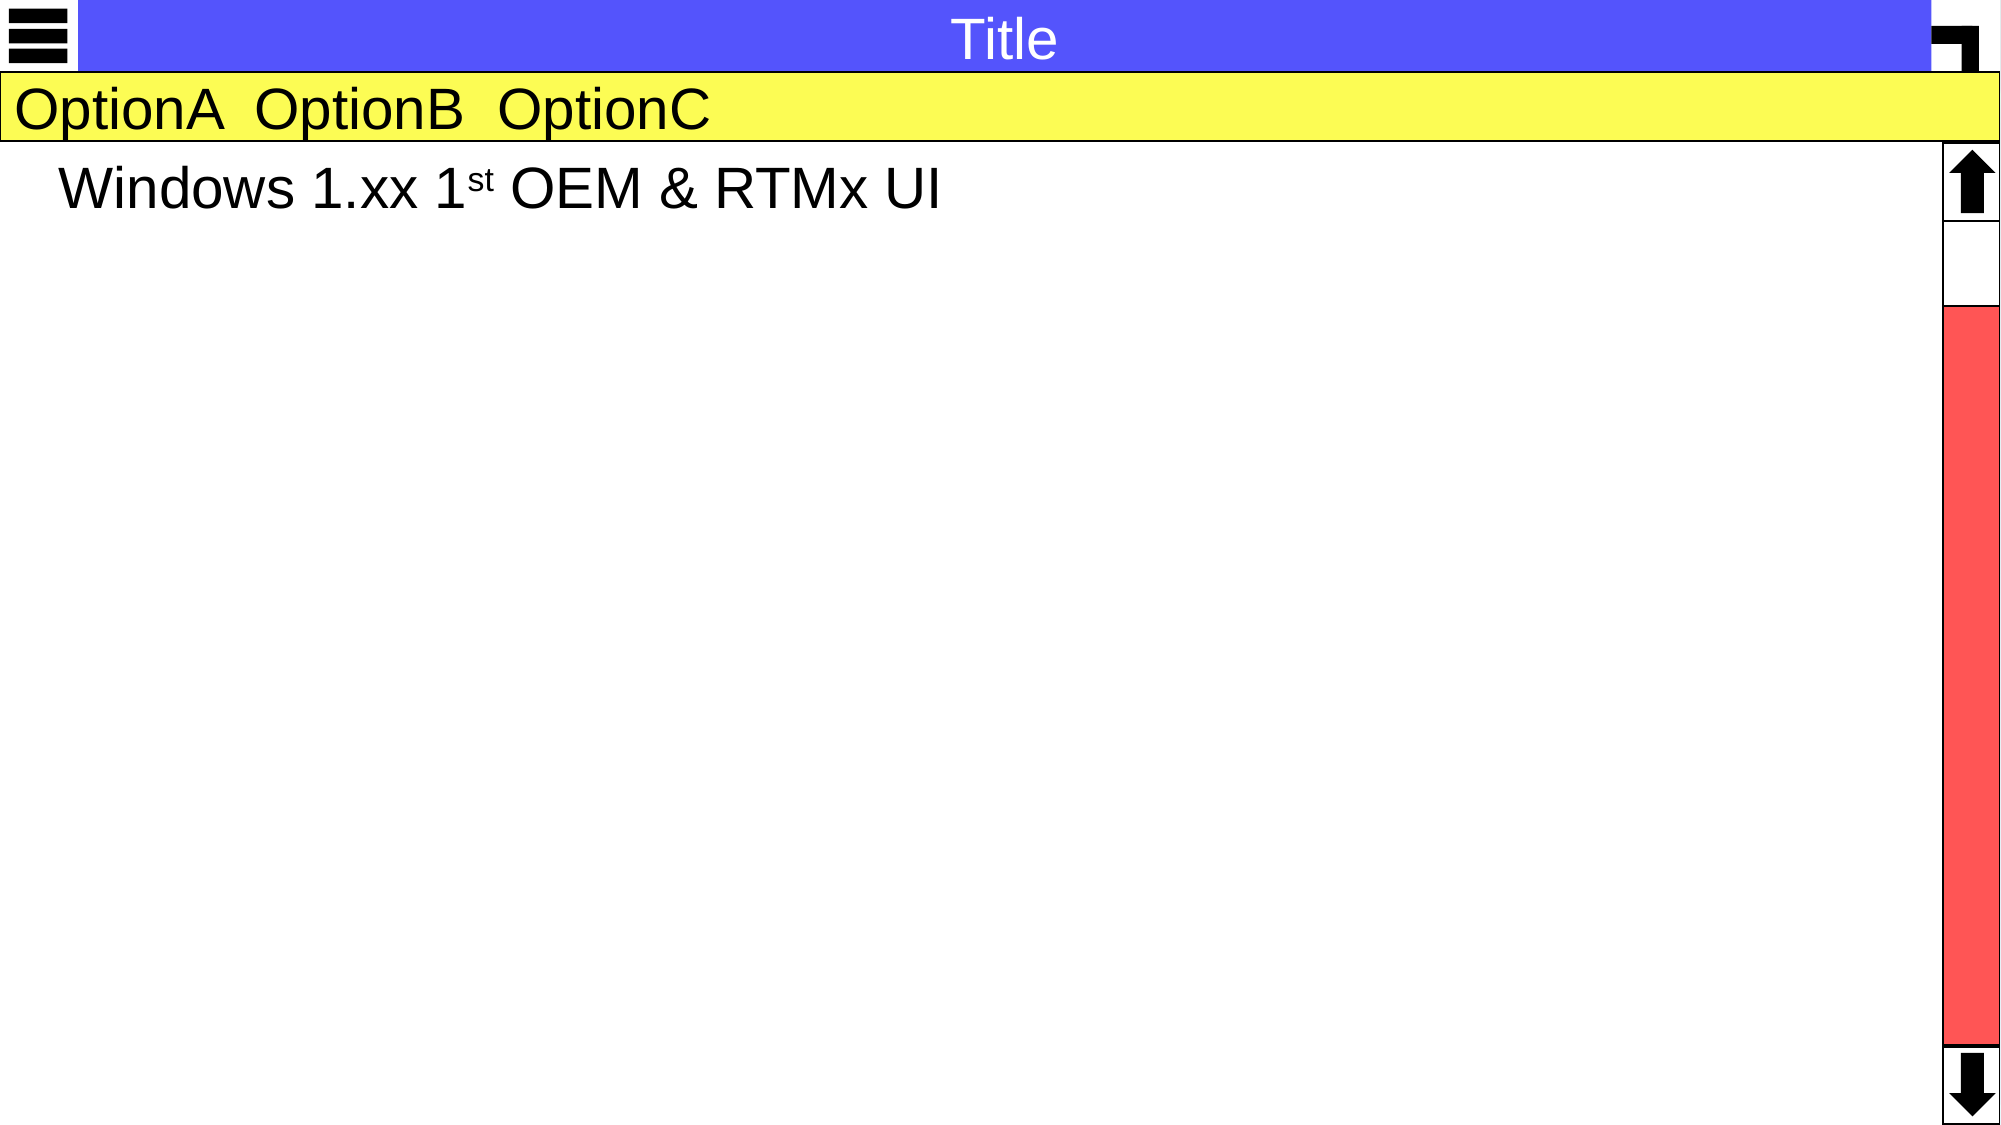

Title

OptionA  OptionB  OptionC
Windows 1.xx 1st OEM & RTMx UI